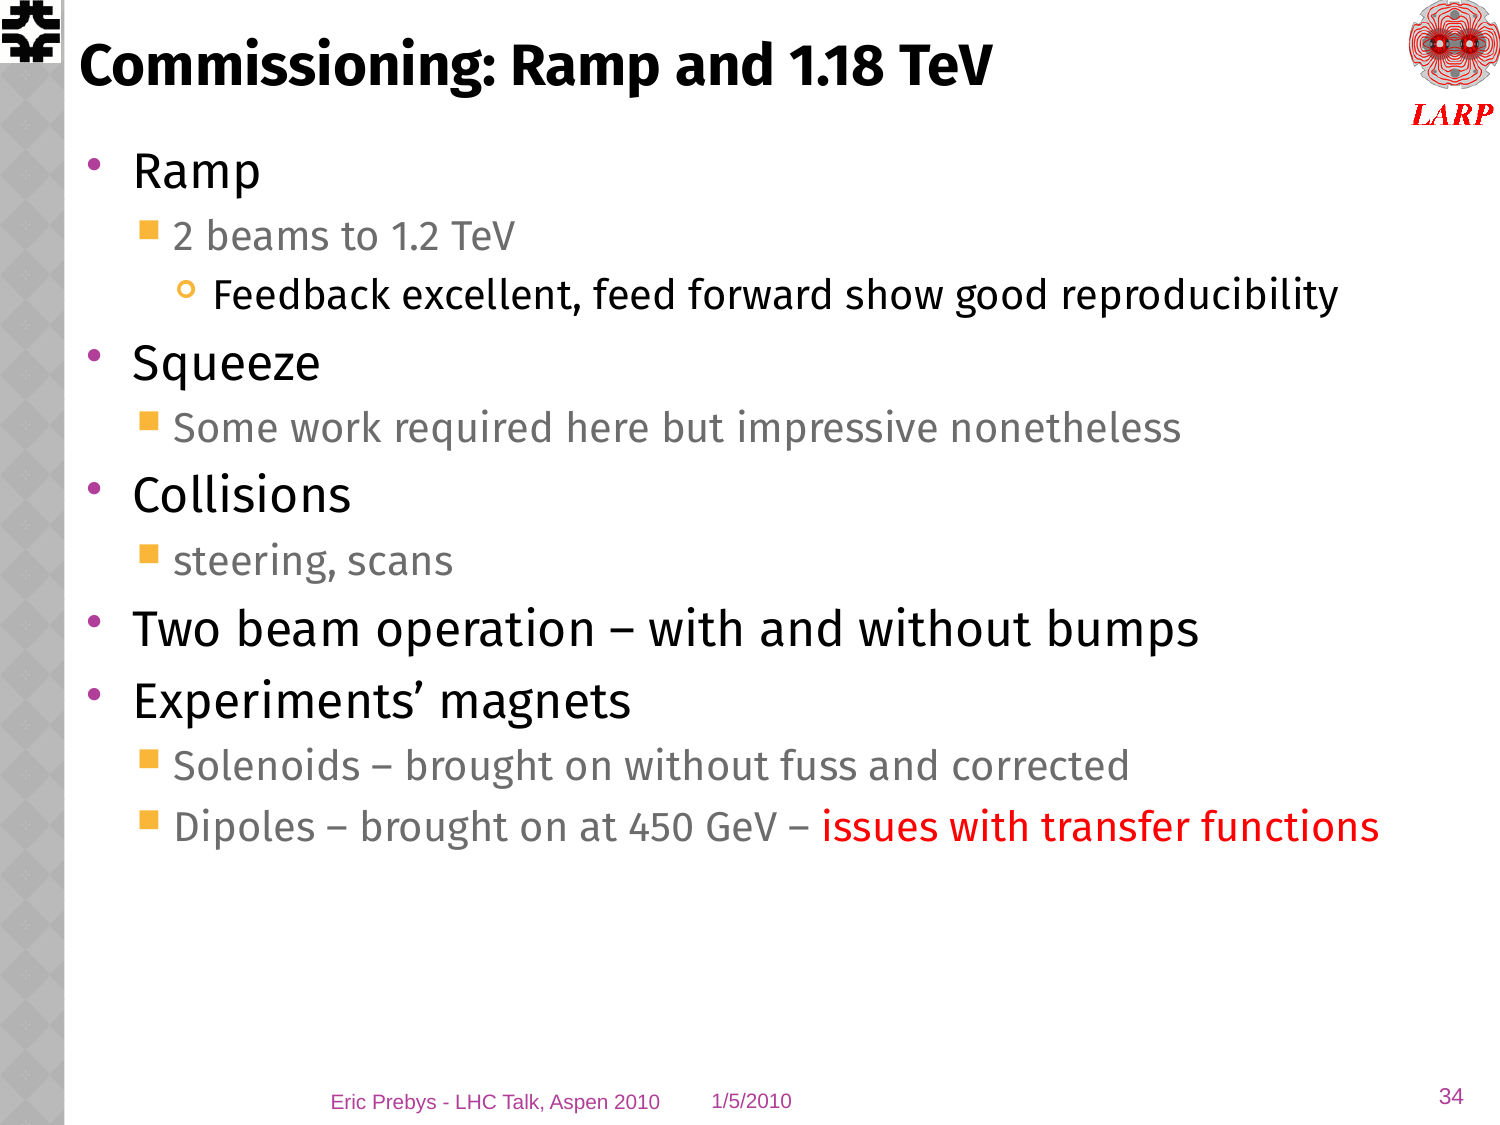

# Commissioning: Ramp and 1.18 TeV
Ramp
2 beams to 1.2 TeV
Feedback excellent, feed forward show good reproducibility
Squeeze
Some work required here but impressive nonetheless
Collisions
steering, scans
Two beam operation – with and without bumps
Experiments’ magnets
Solenoids – brought on without fuss and corrected
Dipoles – brought on at 450 GeV – issues with transfer functions

34
Eric Prebys - LHC Talk, Aspen 2010
1/5/2010